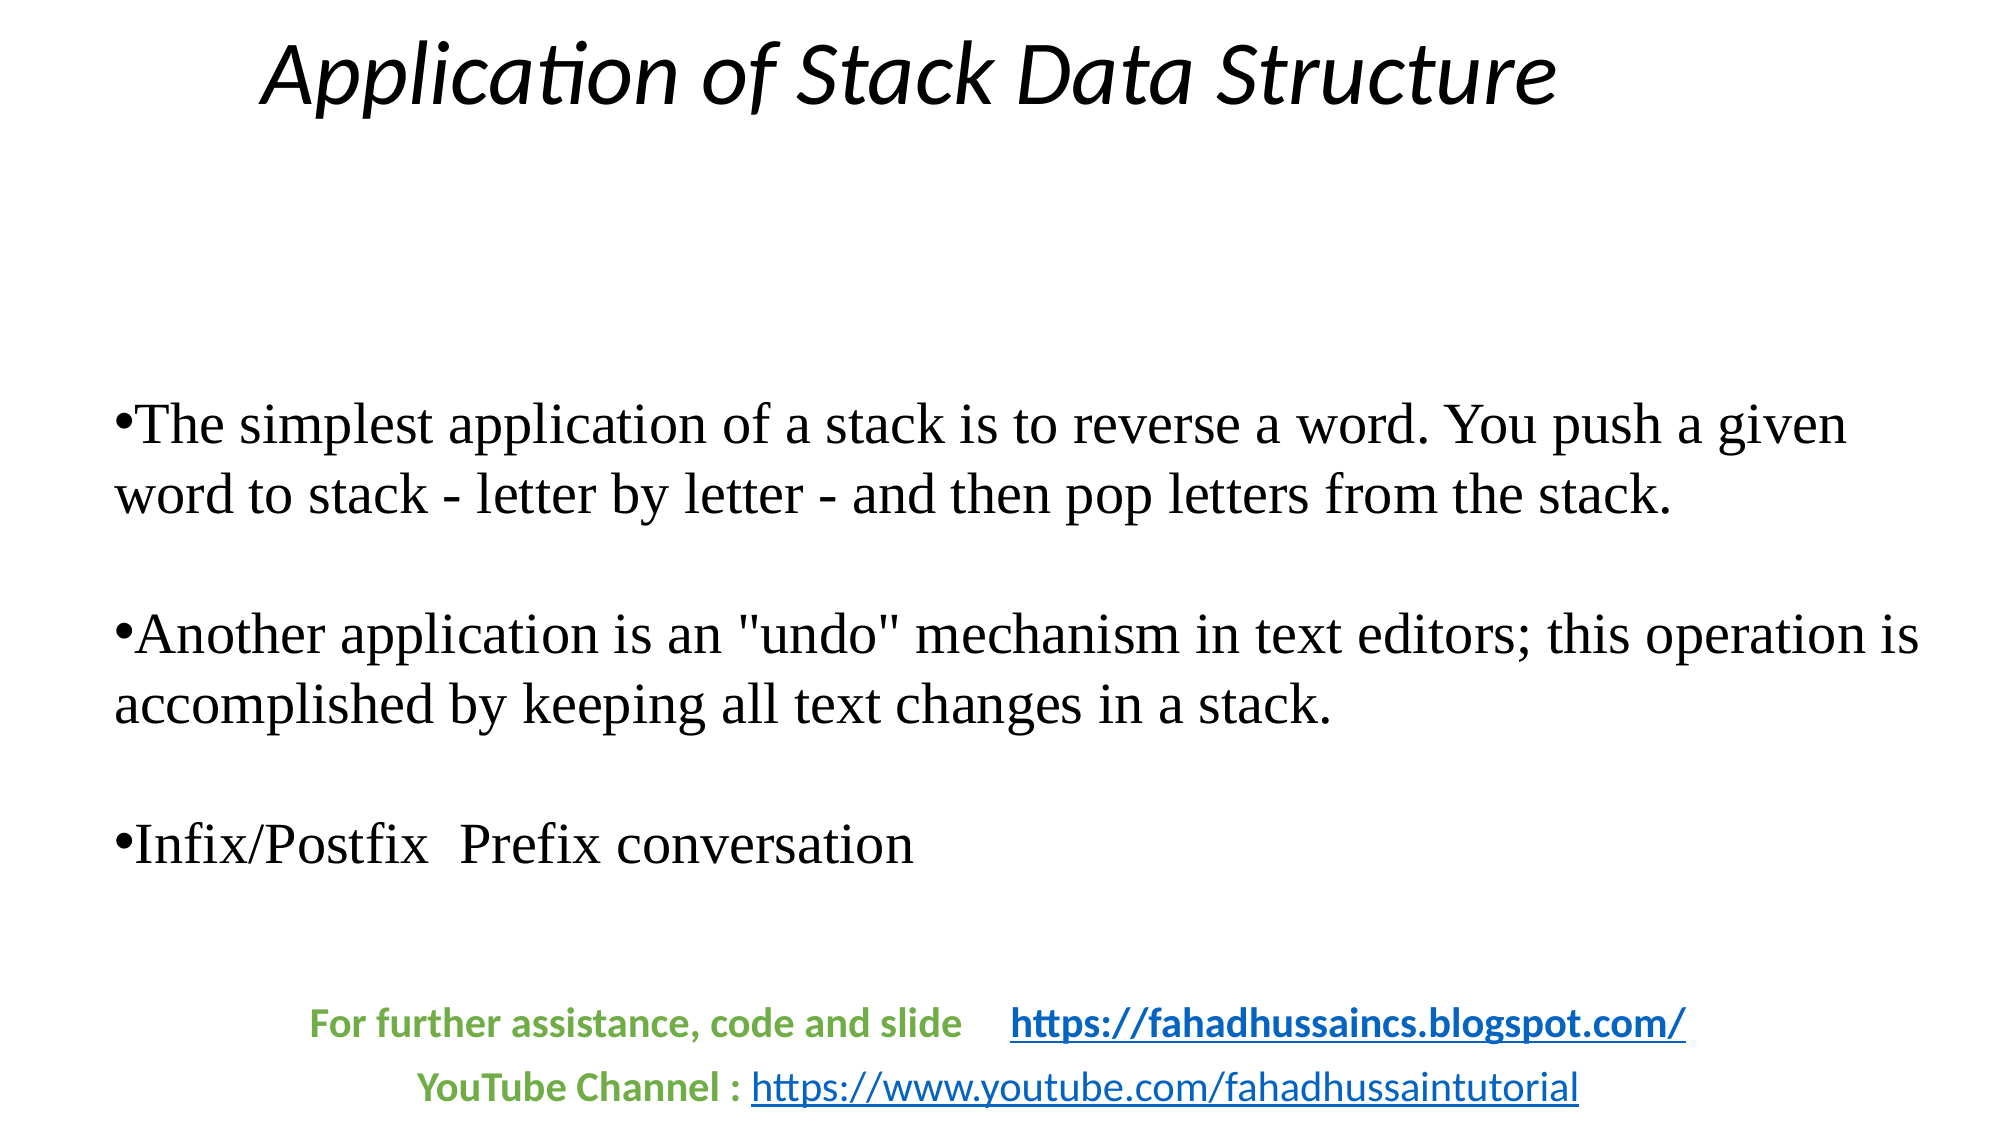

# Application of Stack Data Structure

The simplest application of a stack is to reverse a word. You push a given word to stack - letter by letter - and then pop letters from the stack.

Another application is an "undo" mechanism in text editors; this operation is accomplished by keeping all text changes in a stack.

Infix/Postfix  Prefix conversation
For further assistance, code and slide     https://fahadhussaincs.blogspot.com/
YouTube Channel : https://www.youtube.com/fahadhussaintutorial